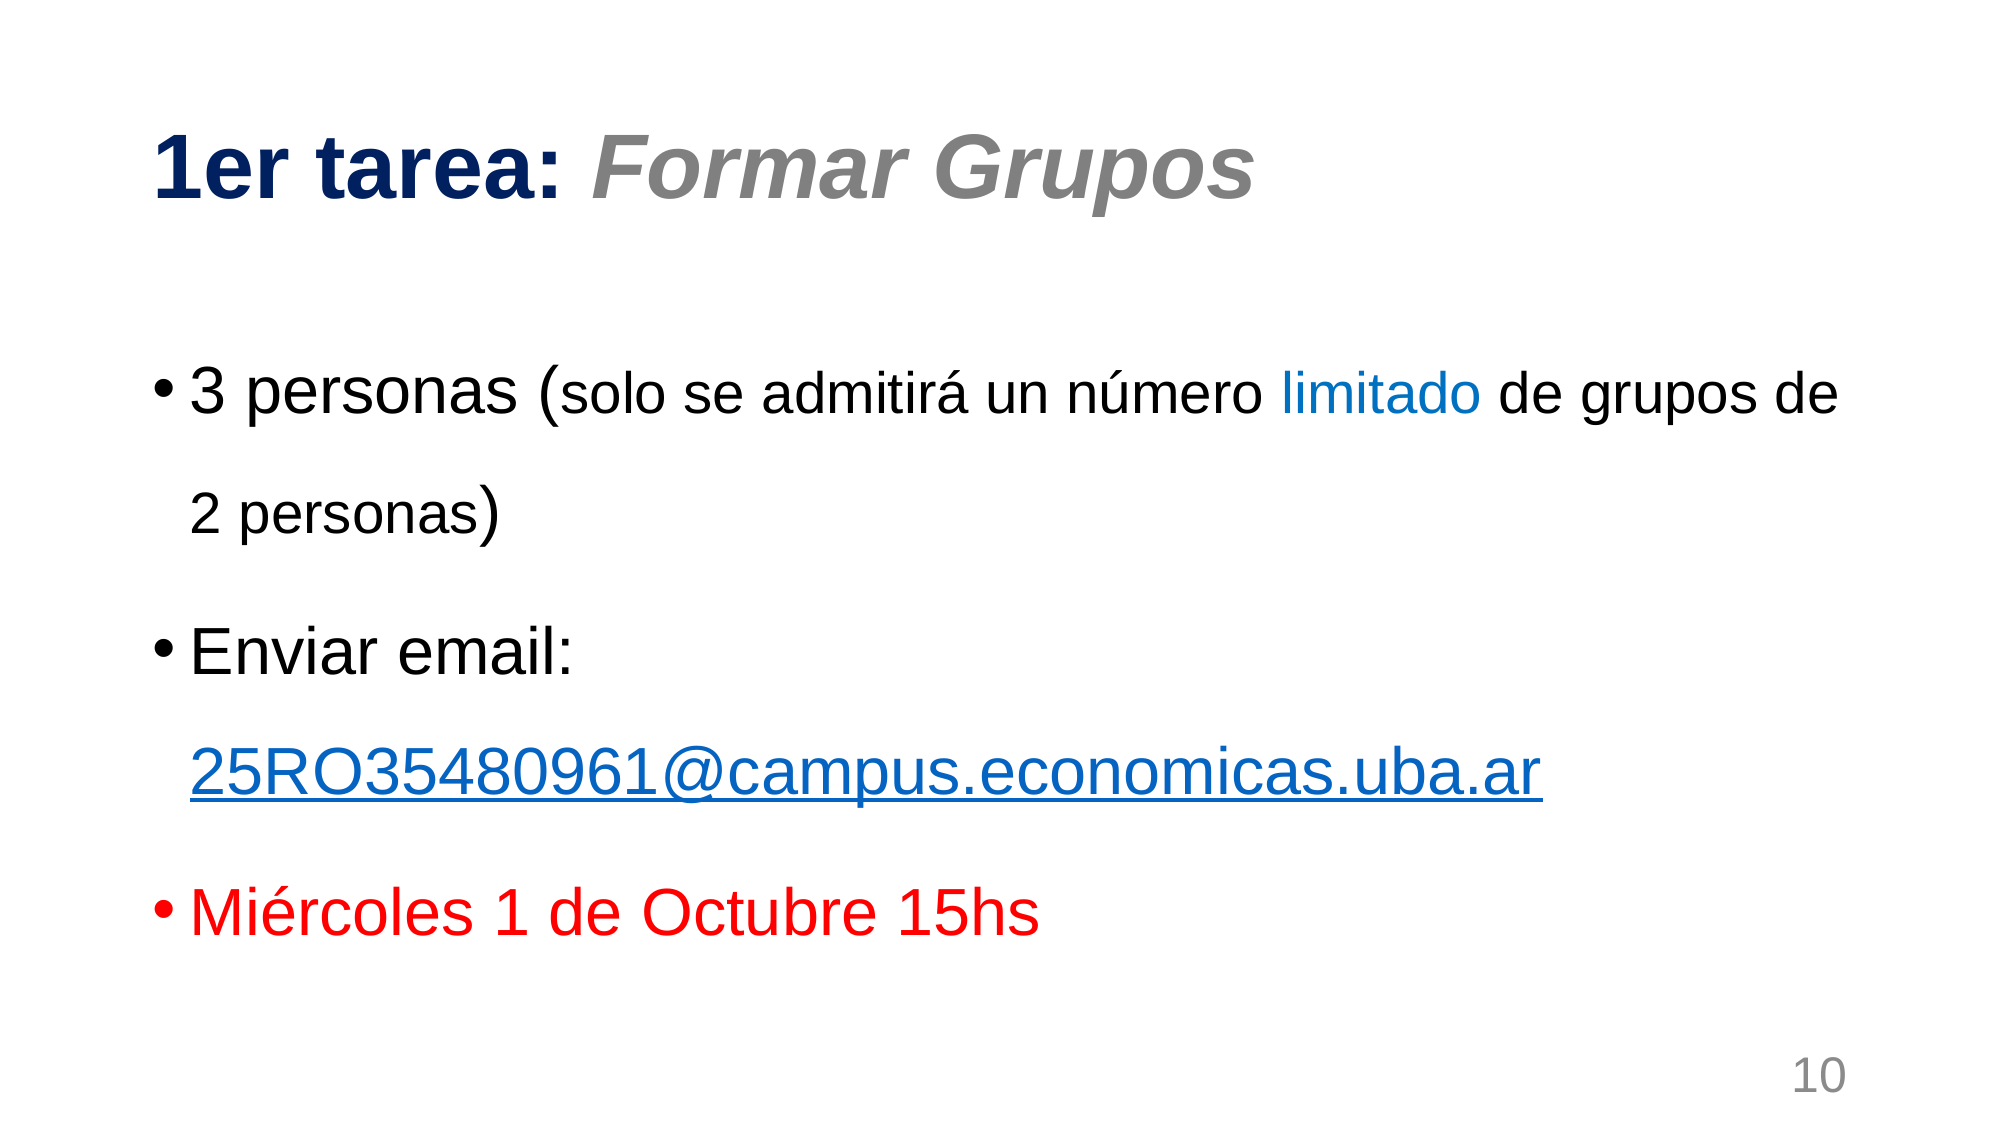

# 1er tarea: Formar Grupos
3 personas (solo se admitirá un número limitado de grupos de 2 personas)
Enviar email: 25RO35480961@campus.economicas.uba.ar
Miércoles 1 de Octubre 15hs
10